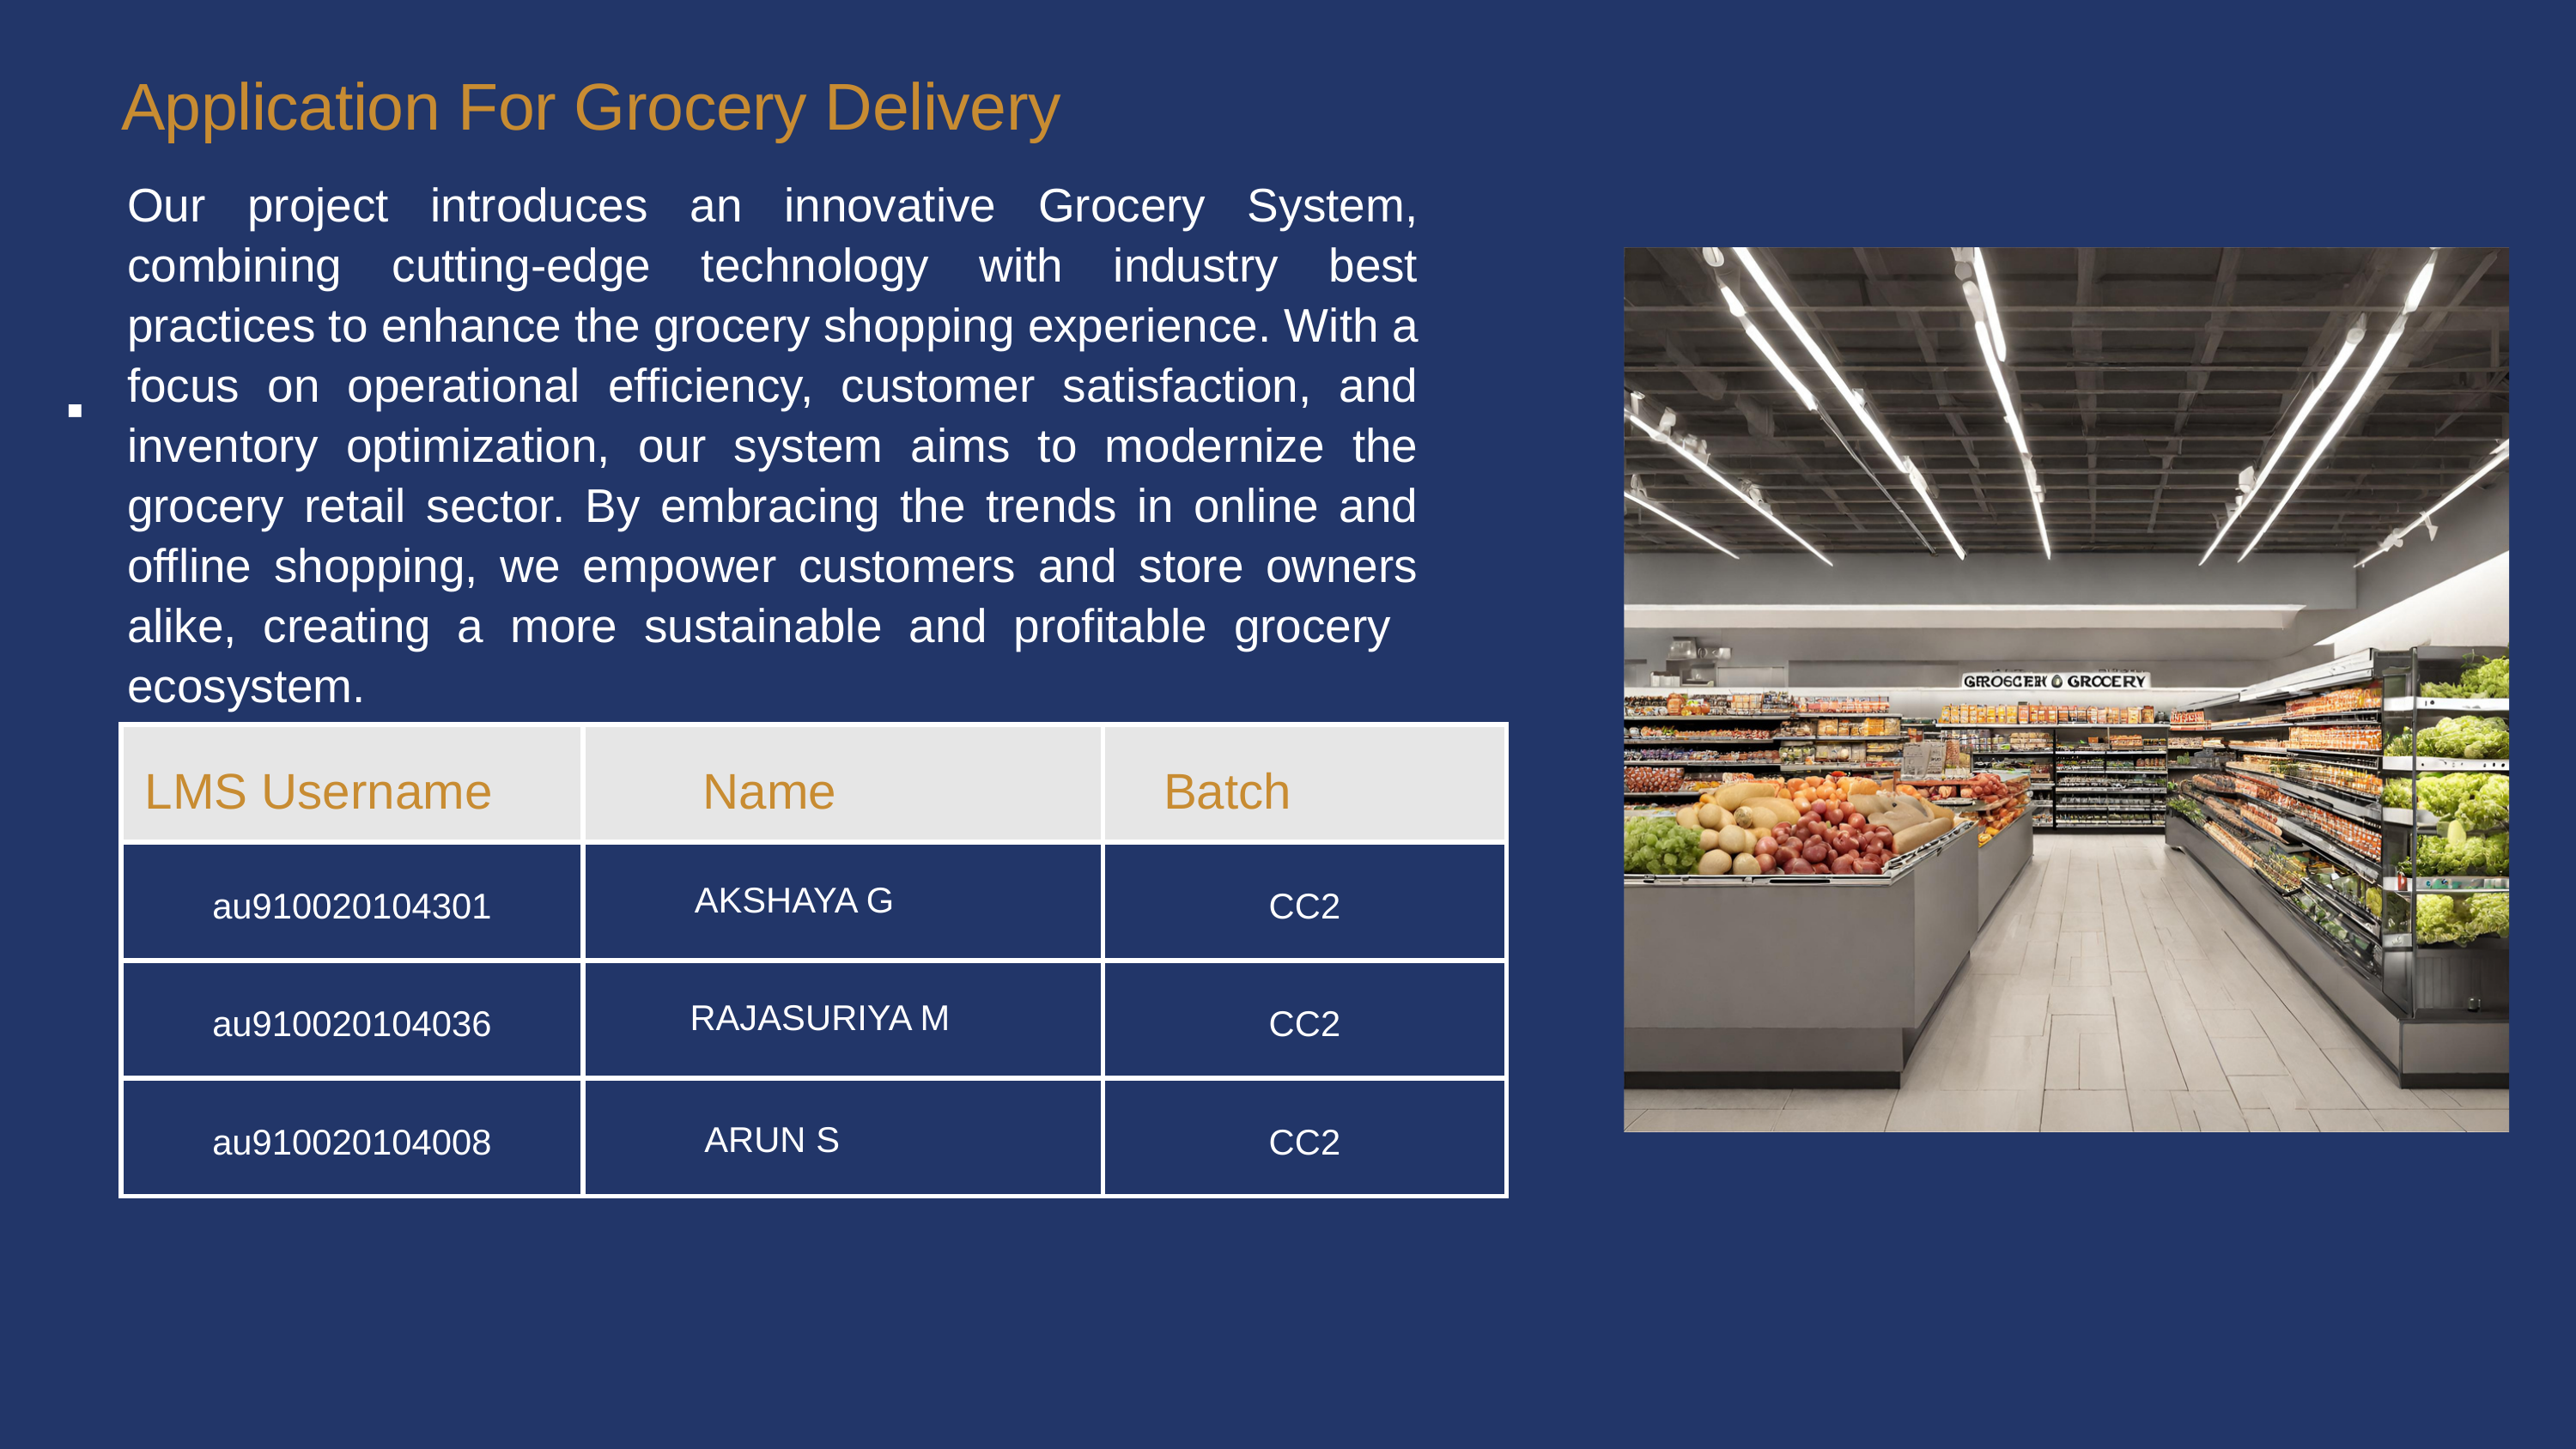

Our project introduces an innovative Grocery System, combining cutting-edge technology with industry best practices to enhance the grocery shopping experience. With a focus on operational efficiency, customer satisfaction, and inventory optimization, our system aims to modernize the grocery retail sector. By embracing the trends in online and offline shopping, we empower customers and store owners alike, creating a more sustainable and profitable grocery  ecosystem.
Application For Grocery Delivery

▪
|  |  |  |
| --- | --- | --- |
| au910020104301 |  | CC2 |
| au910020104036 |  | CC2 |
| au910020104008 |  | CC2 |
LMS Username
Name
Batch
AKSHAYA G
RAJASURIYA M
ARUN S